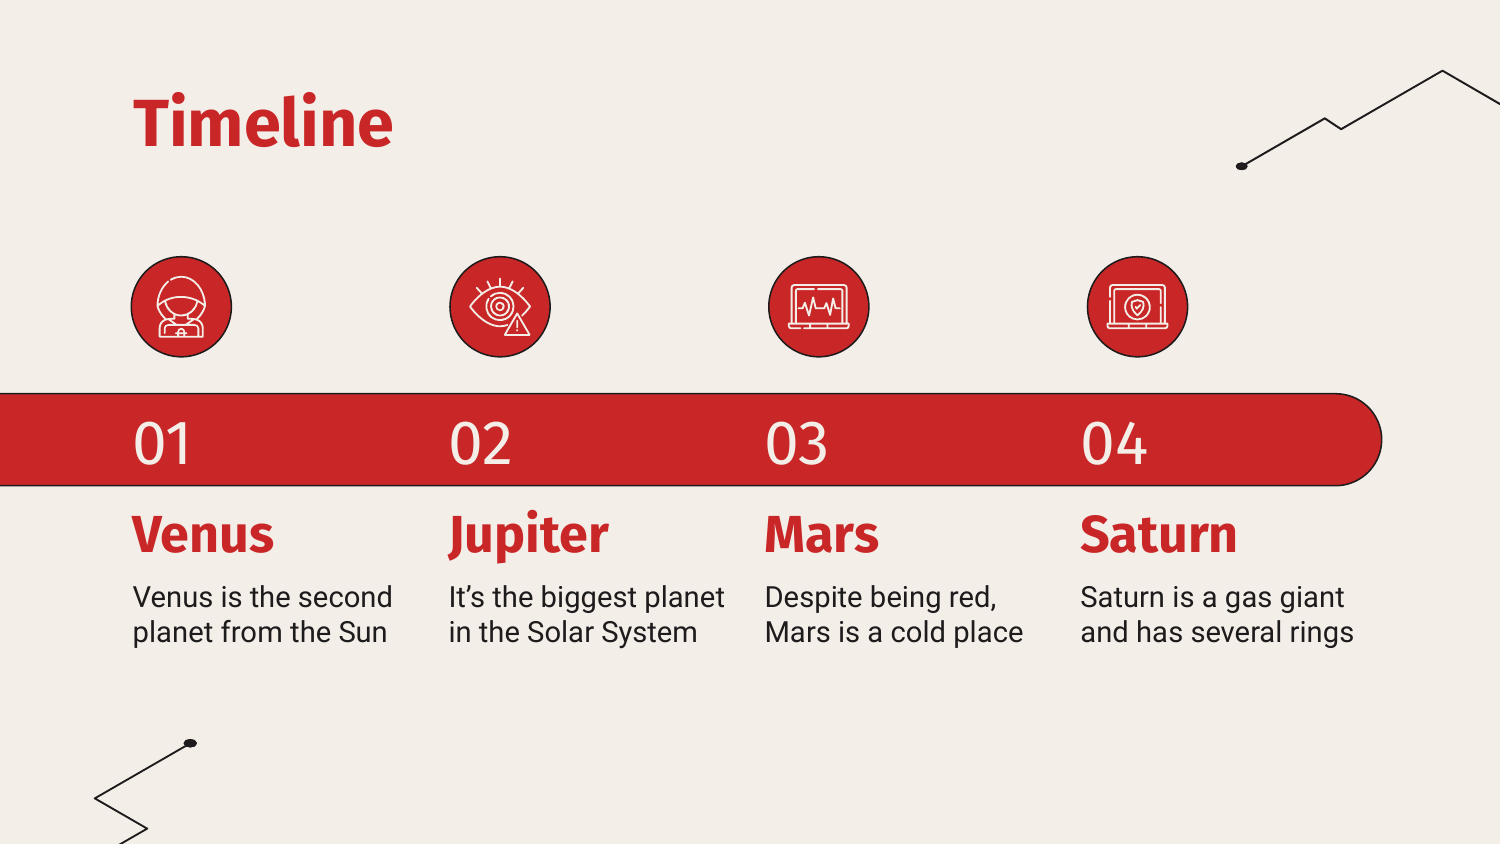

# Timeline

01
02
03
04
Venus
Jupiter
Mars
Saturn
Venus is the second planet from the Sun
It’s the biggest planet in the Solar System
Despite being red, Mars is a cold place
Saturn is a gas giant and has several rings